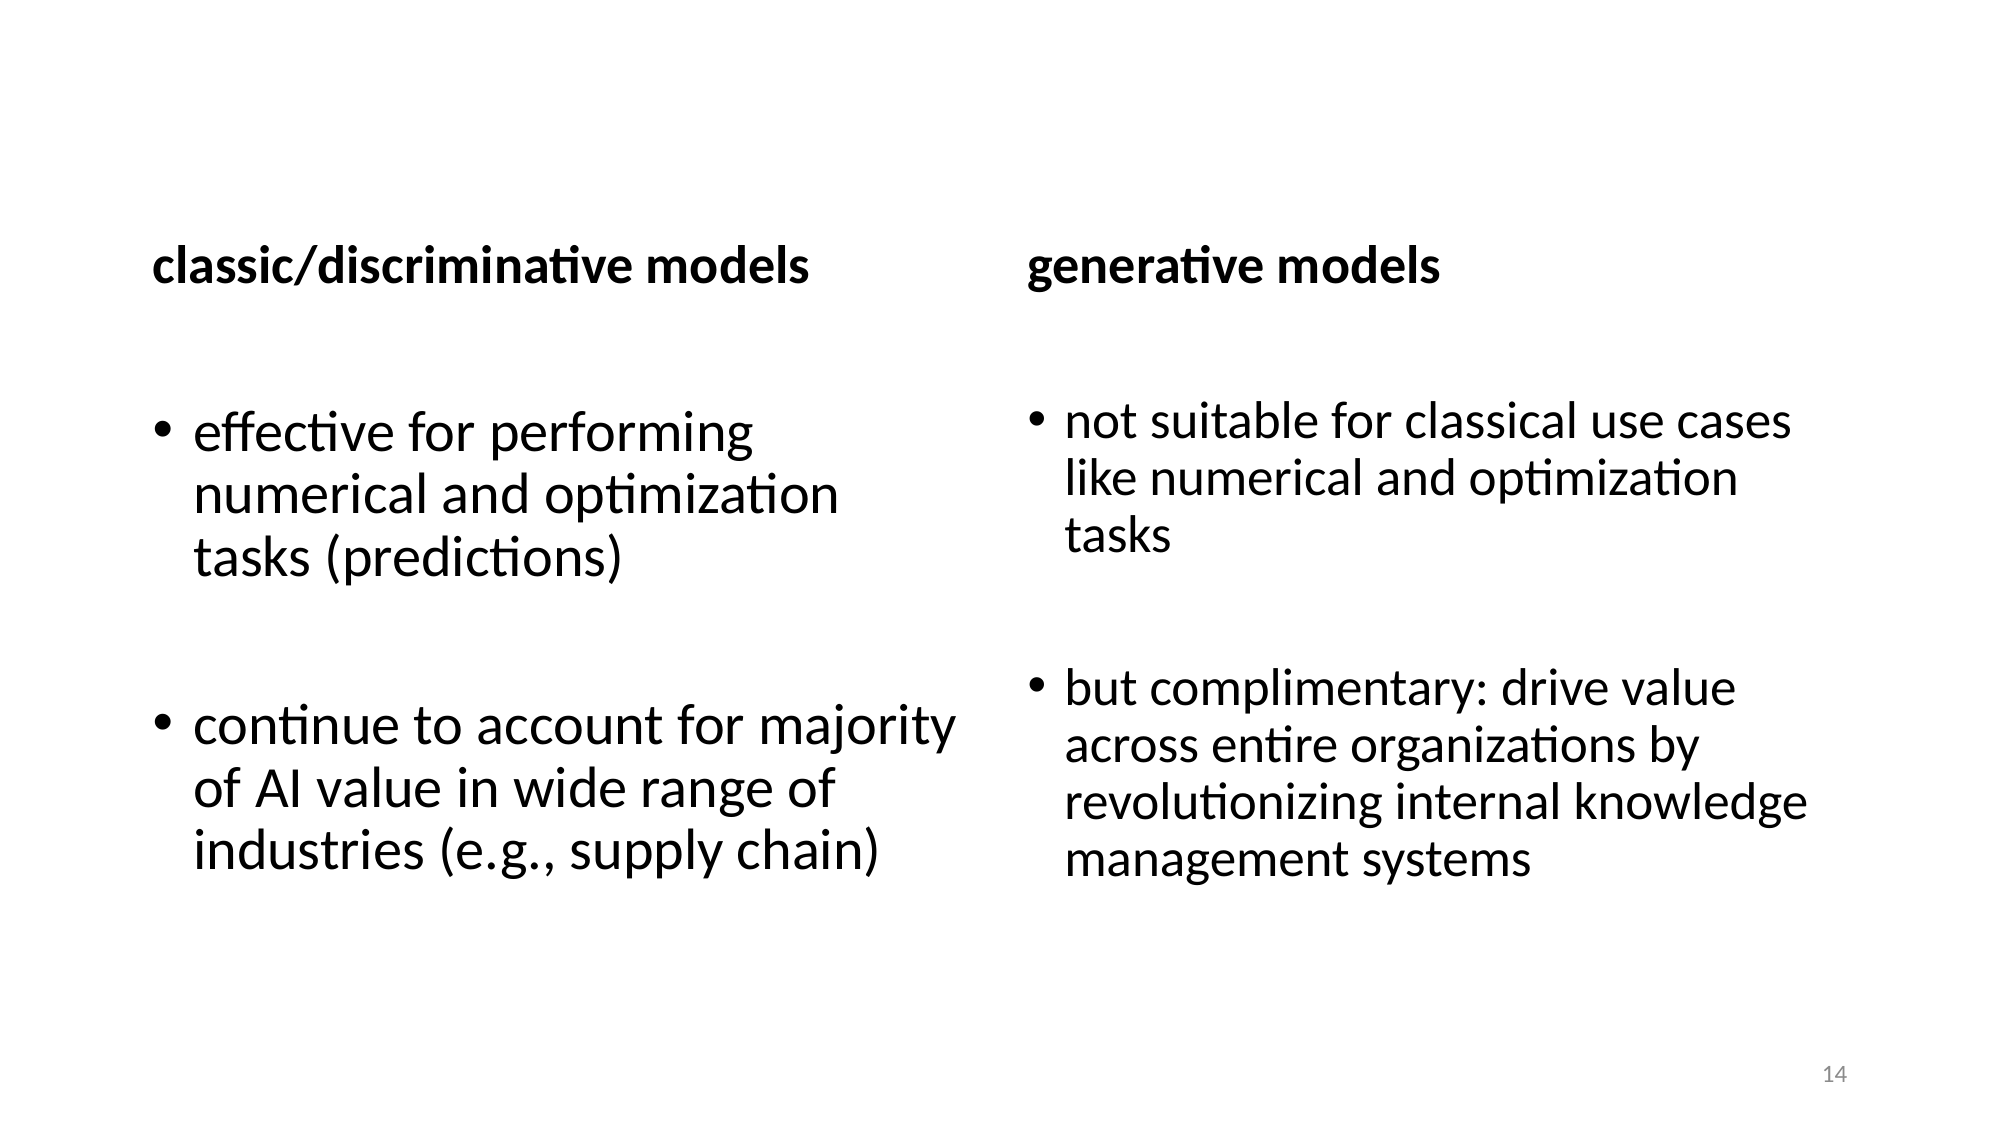

classic/discriminative models
generative models

effective for performing numerical and optimization tasks (predictions)

continue to account for majority of AI value in wide range of industries (e.g., supply chain)

not suitable for classical use cases like numerical and optimization tasks

but complimentary: drive value across entire organizations by revolutionizing internal knowledge management systems
14